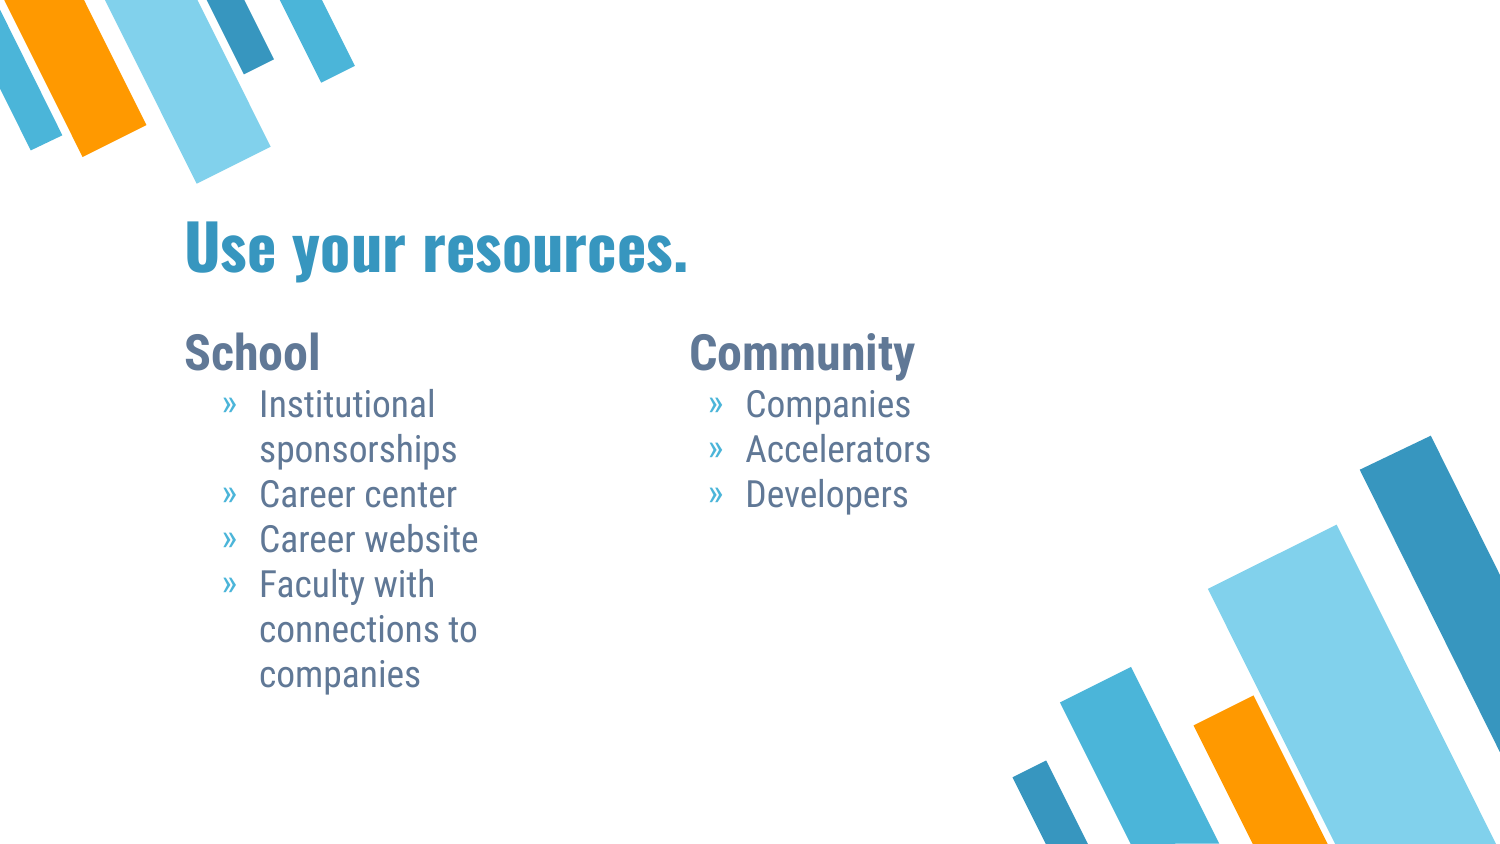

# Use your resources.
School
Institutional sponsorships
Career center
Career website
Faculty with connections to companies
Community
Companies
Accelerators
Developers